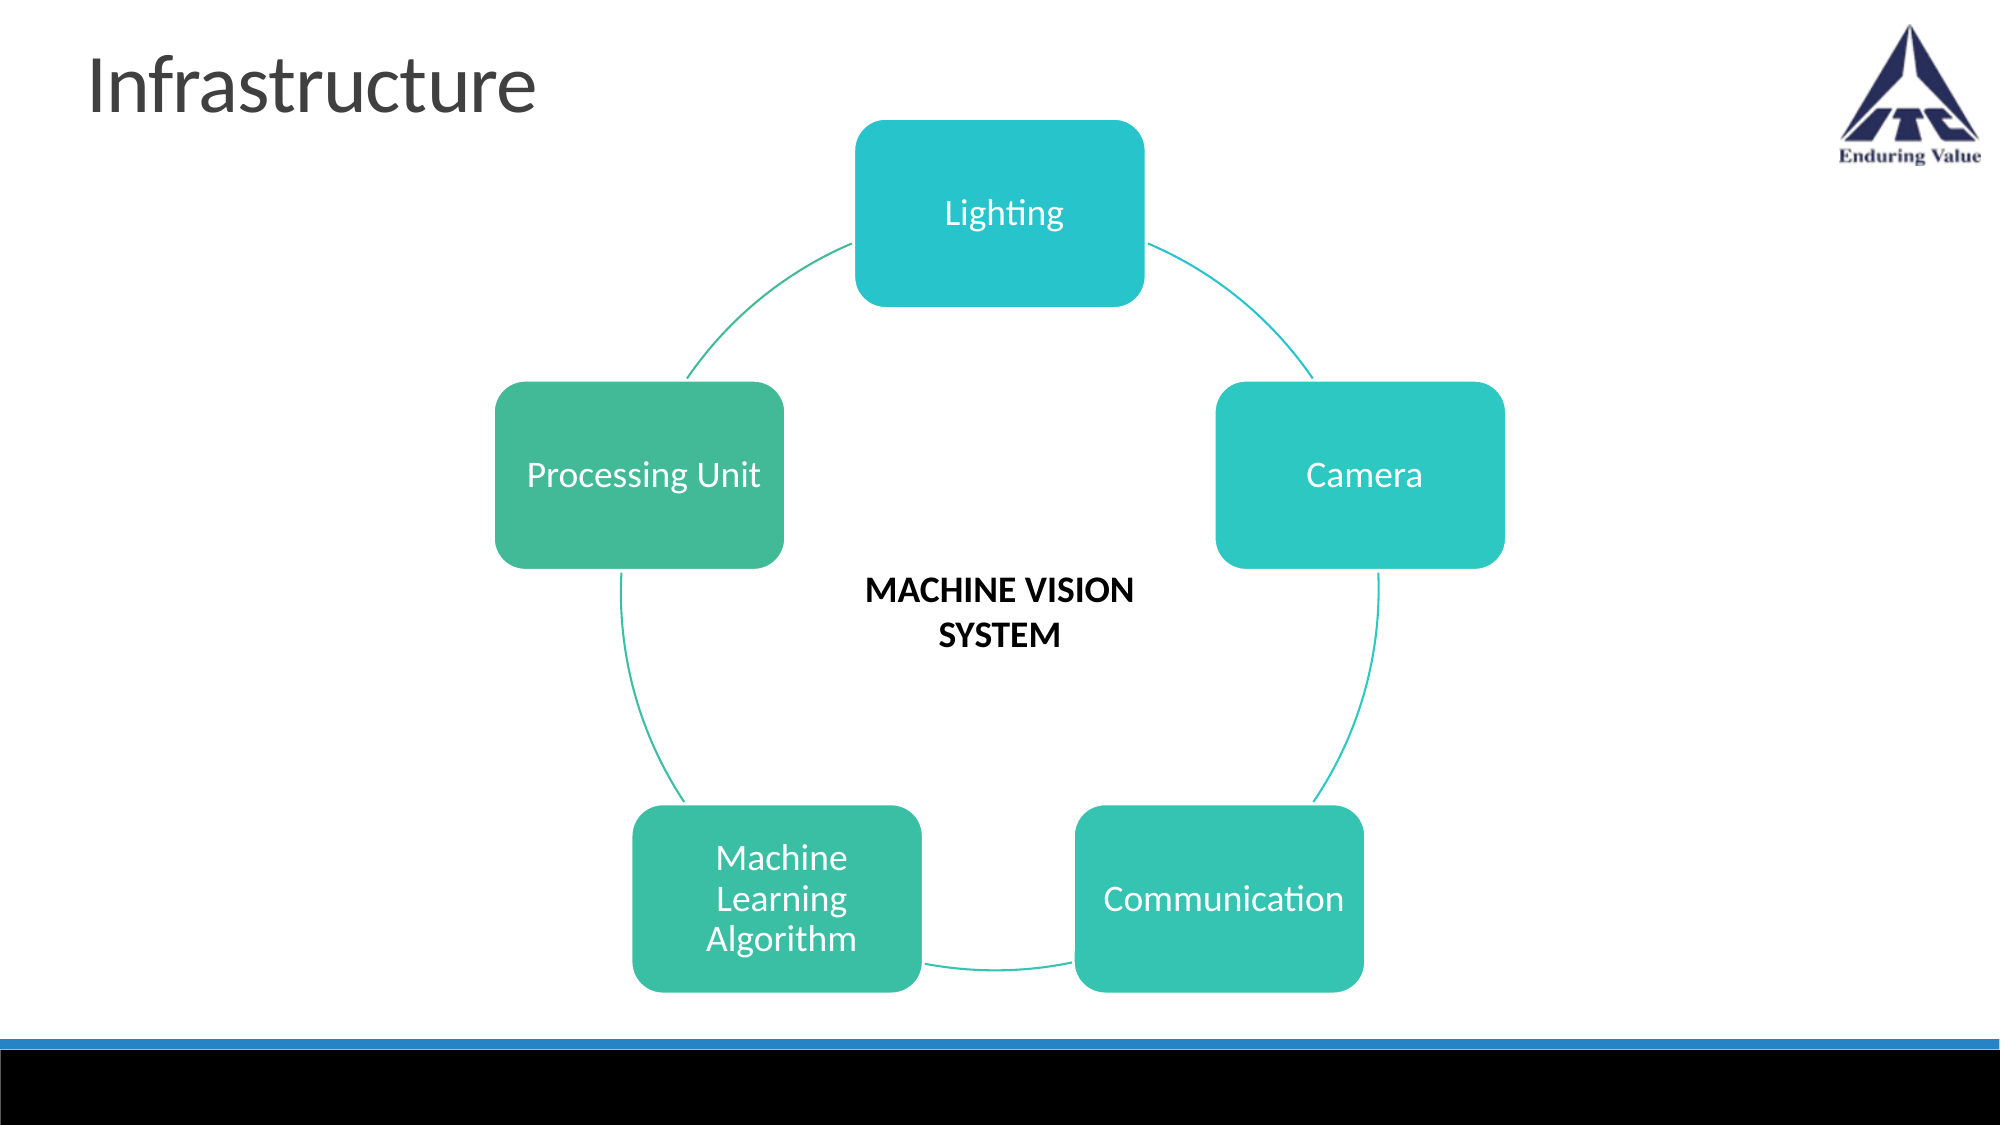

Infrastructure
Lighting
Camera
Communication
Machine Learning Algorithm
Processing Unit
MACHINE VISION SYSTEM